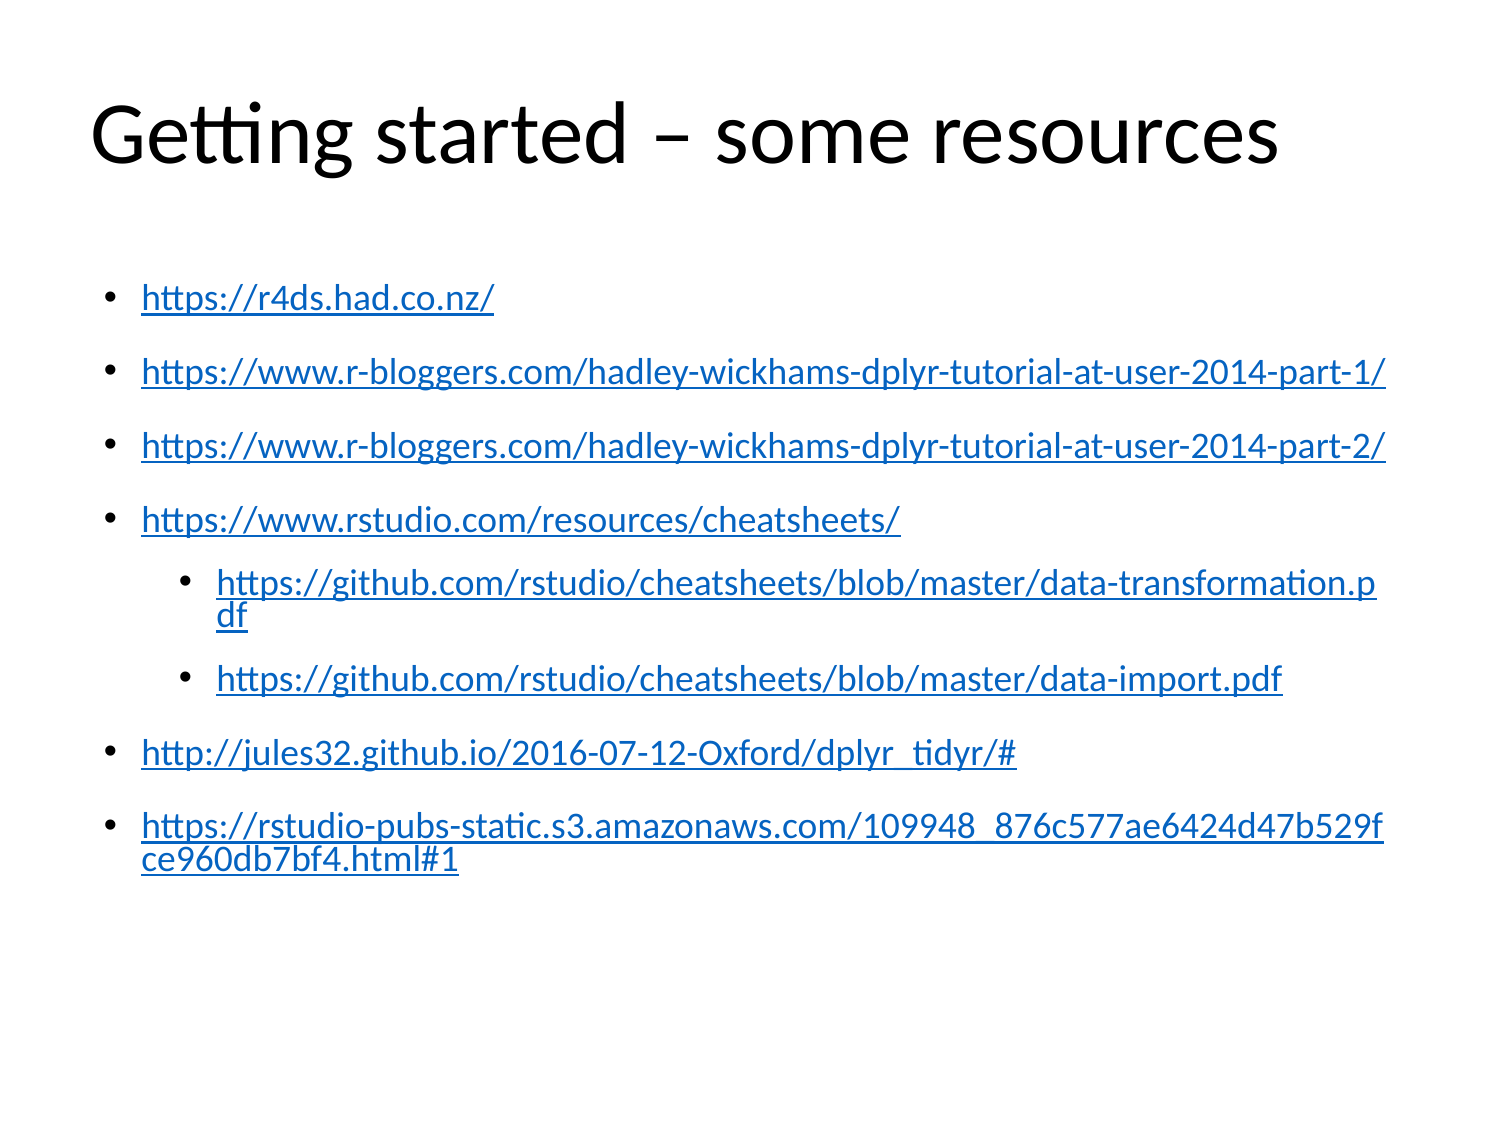

# Getting started – some resources
https://r4ds.had.co.nz/
https://www.r-bloggers.com/hadley-wickhams-dplyr-tutorial-at-user-2014-part-1/
https://www.r-bloggers.com/hadley-wickhams-dplyr-tutorial-at-user-2014-part-2/
https://www.rstudio.com/resources/cheatsheets/
https://github.com/rstudio/cheatsheets/blob/master/data-transformation.pdf
https://github.com/rstudio/cheatsheets/blob/master/data-import.pdf
http://jules32.github.io/2016-07-12-Oxford/dplyr_tidyr/#
https://rstudio-pubs-static.s3.amazonaws.com/109948_876c577ae6424d47b529fce960db7bf4.html#1